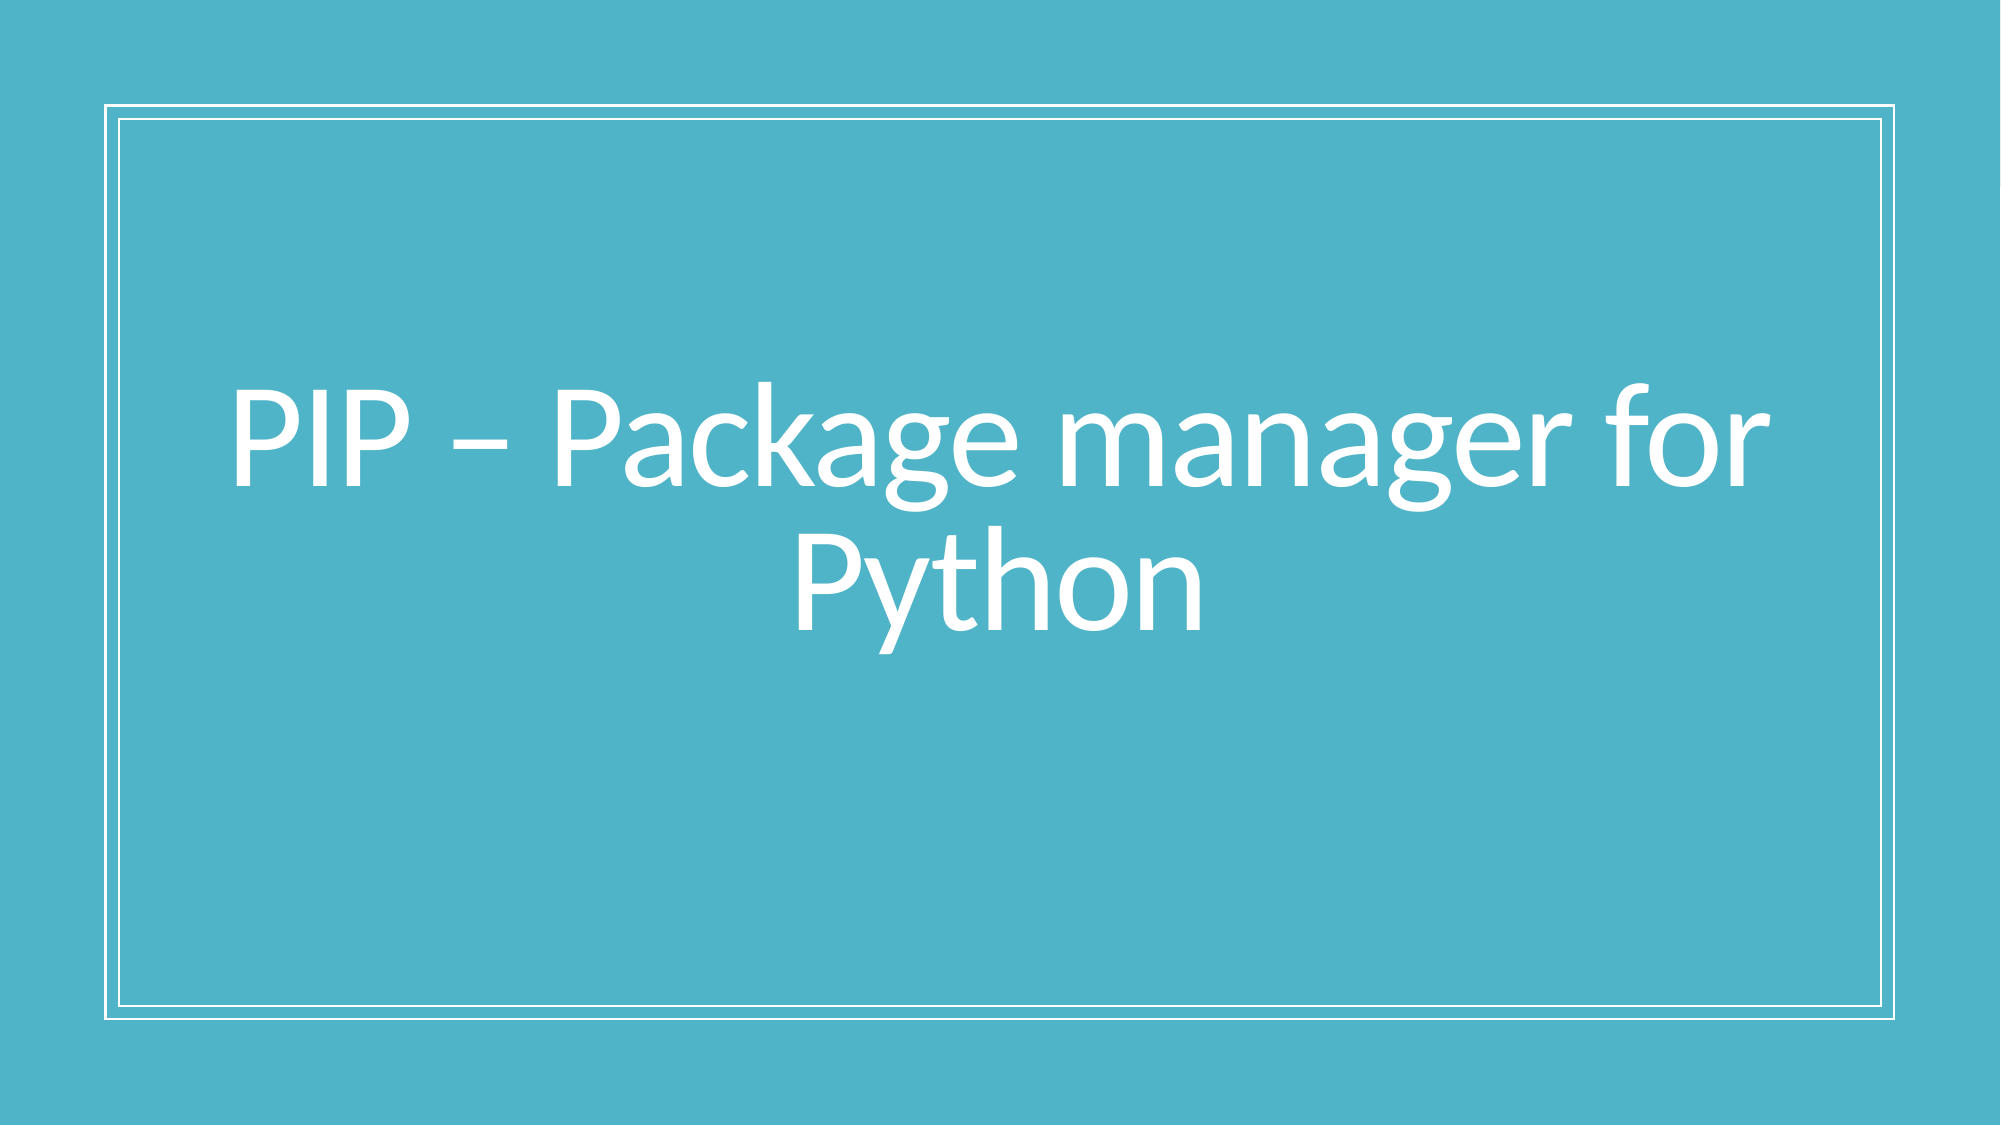

# PIP – Package manager for Python